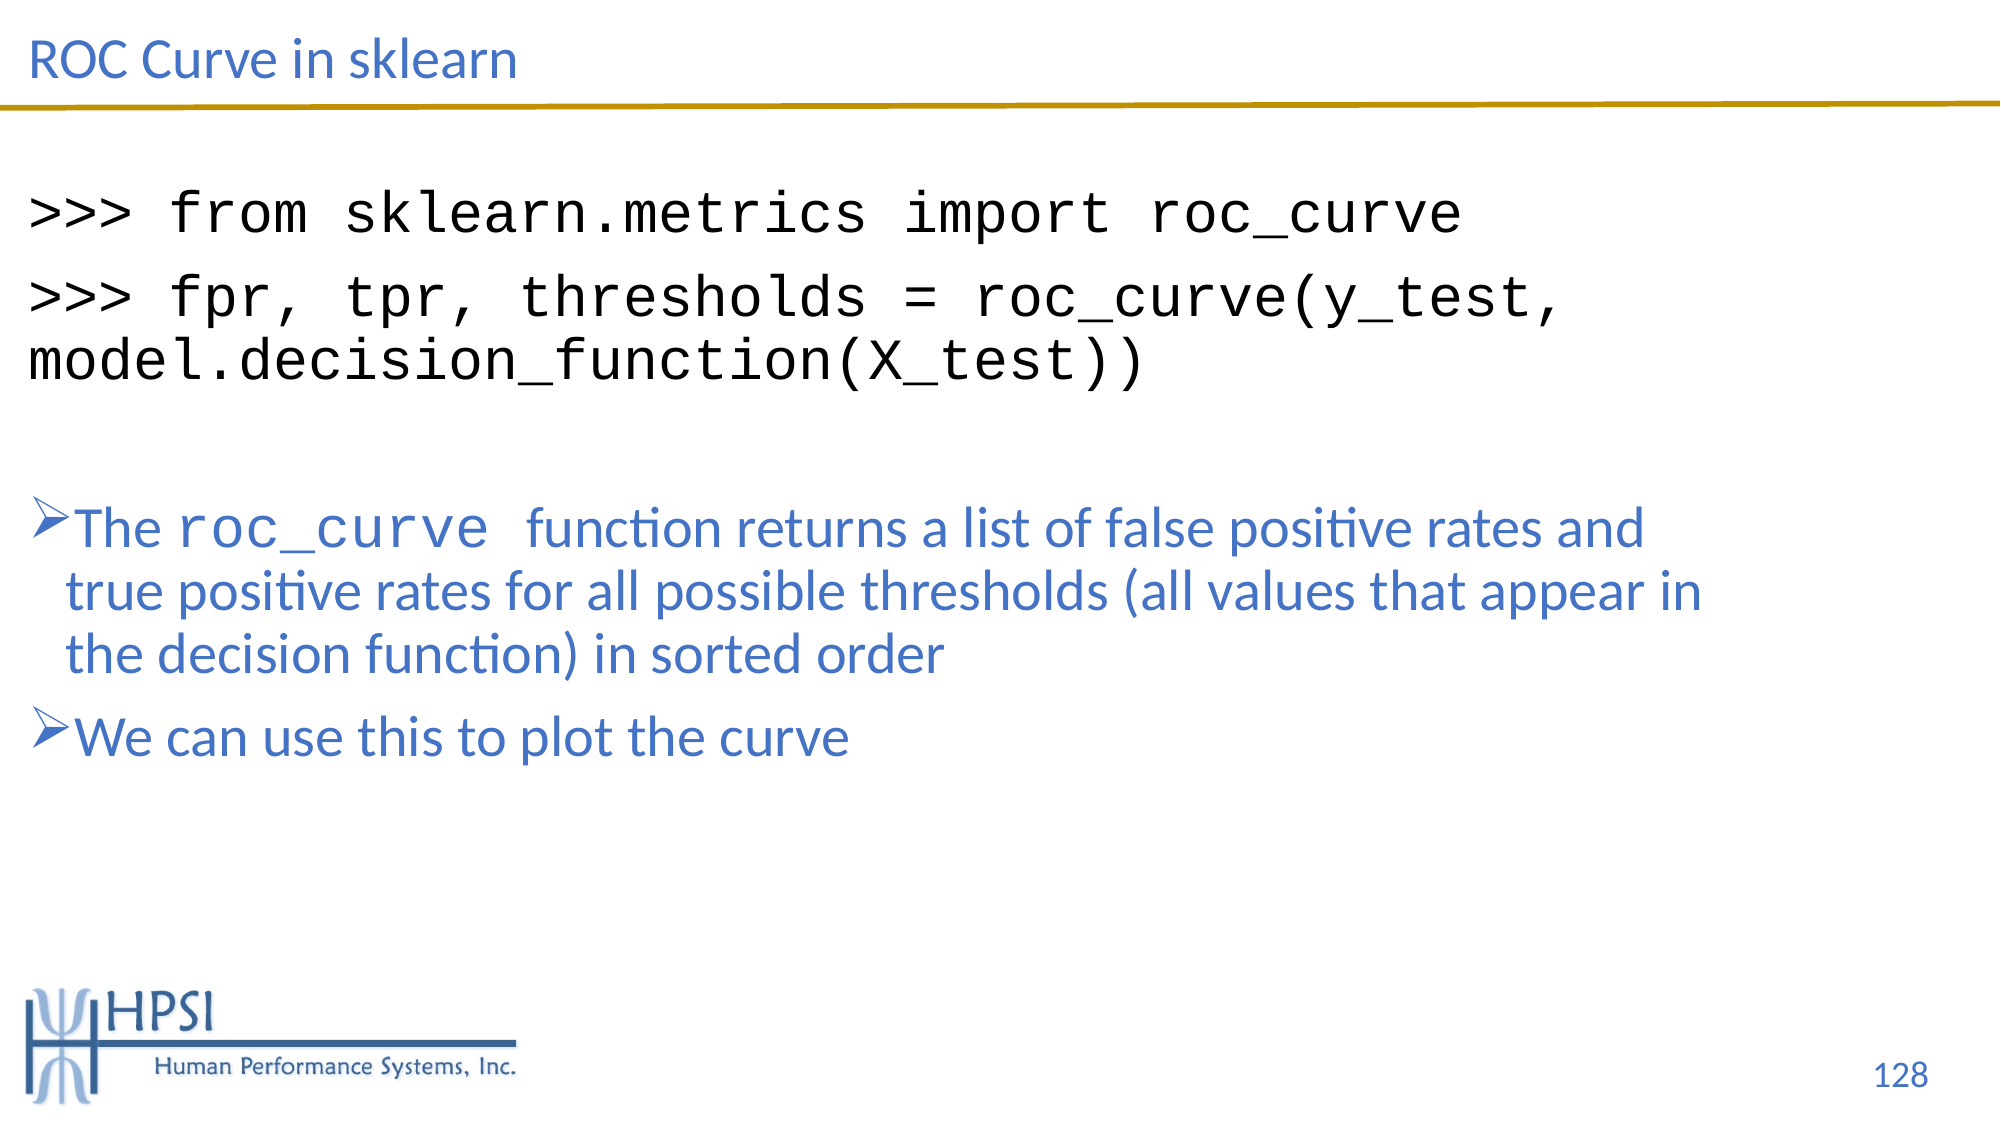

# ROC Curve in sklearn
>>> from sklearn.metrics import roc_curve
>>> fpr, tpr, thresholds = roc_curve(y_test, model.decision_function(X_test))

The roc_curve function returns a list of false positive rates and true positive rates for all possible thresholds (all values that appear in the decision function) in sorted order
We can use this to plot the curve

128